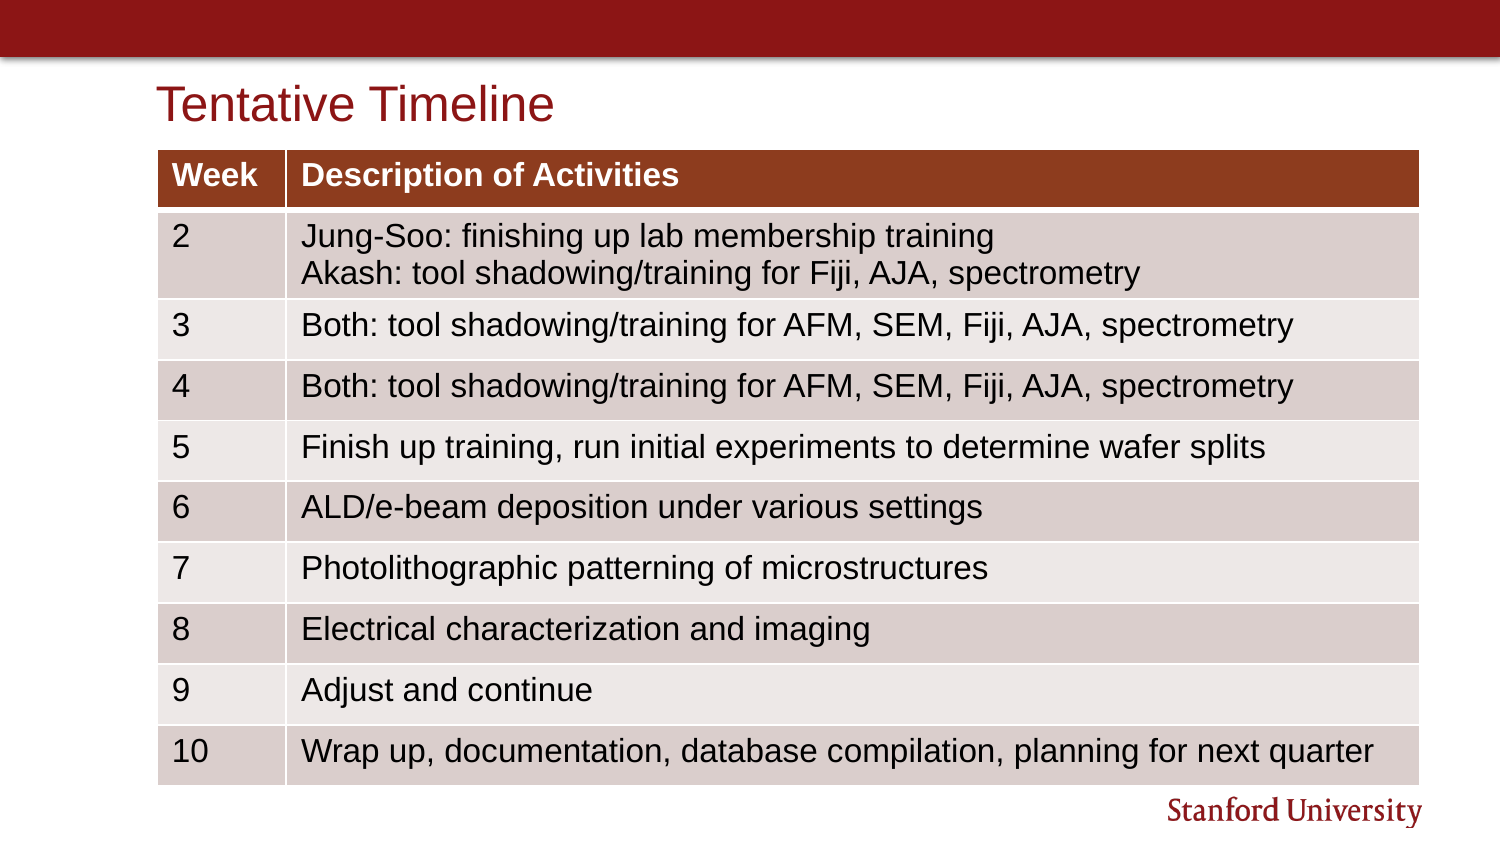

# Tentative Timeline
| Week | Description of Activities |
| --- | --- |
| 2 | Jung-Soo: finishing up lab membership training Akash: tool shadowing/training for Fiji, AJA, spectrometry |
| 3 | Both: tool shadowing/training for AFM, SEM, Fiji, AJA, spectrometry |
| 4 | Both: tool shadowing/training for AFM, SEM, Fiji, AJA, spectrometry |
| 5 | Finish up training, run initial experiments to determine wafer splits |
| 6 | ALD/e-beam deposition under various settings |
| 7 | Photolithographic patterning of microstructures |
| 8 | Electrical characterization and imaging |
| 9 | Adjust and continue |
| 10 | Wrap up, documentation, database compilation, planning for next quarter |